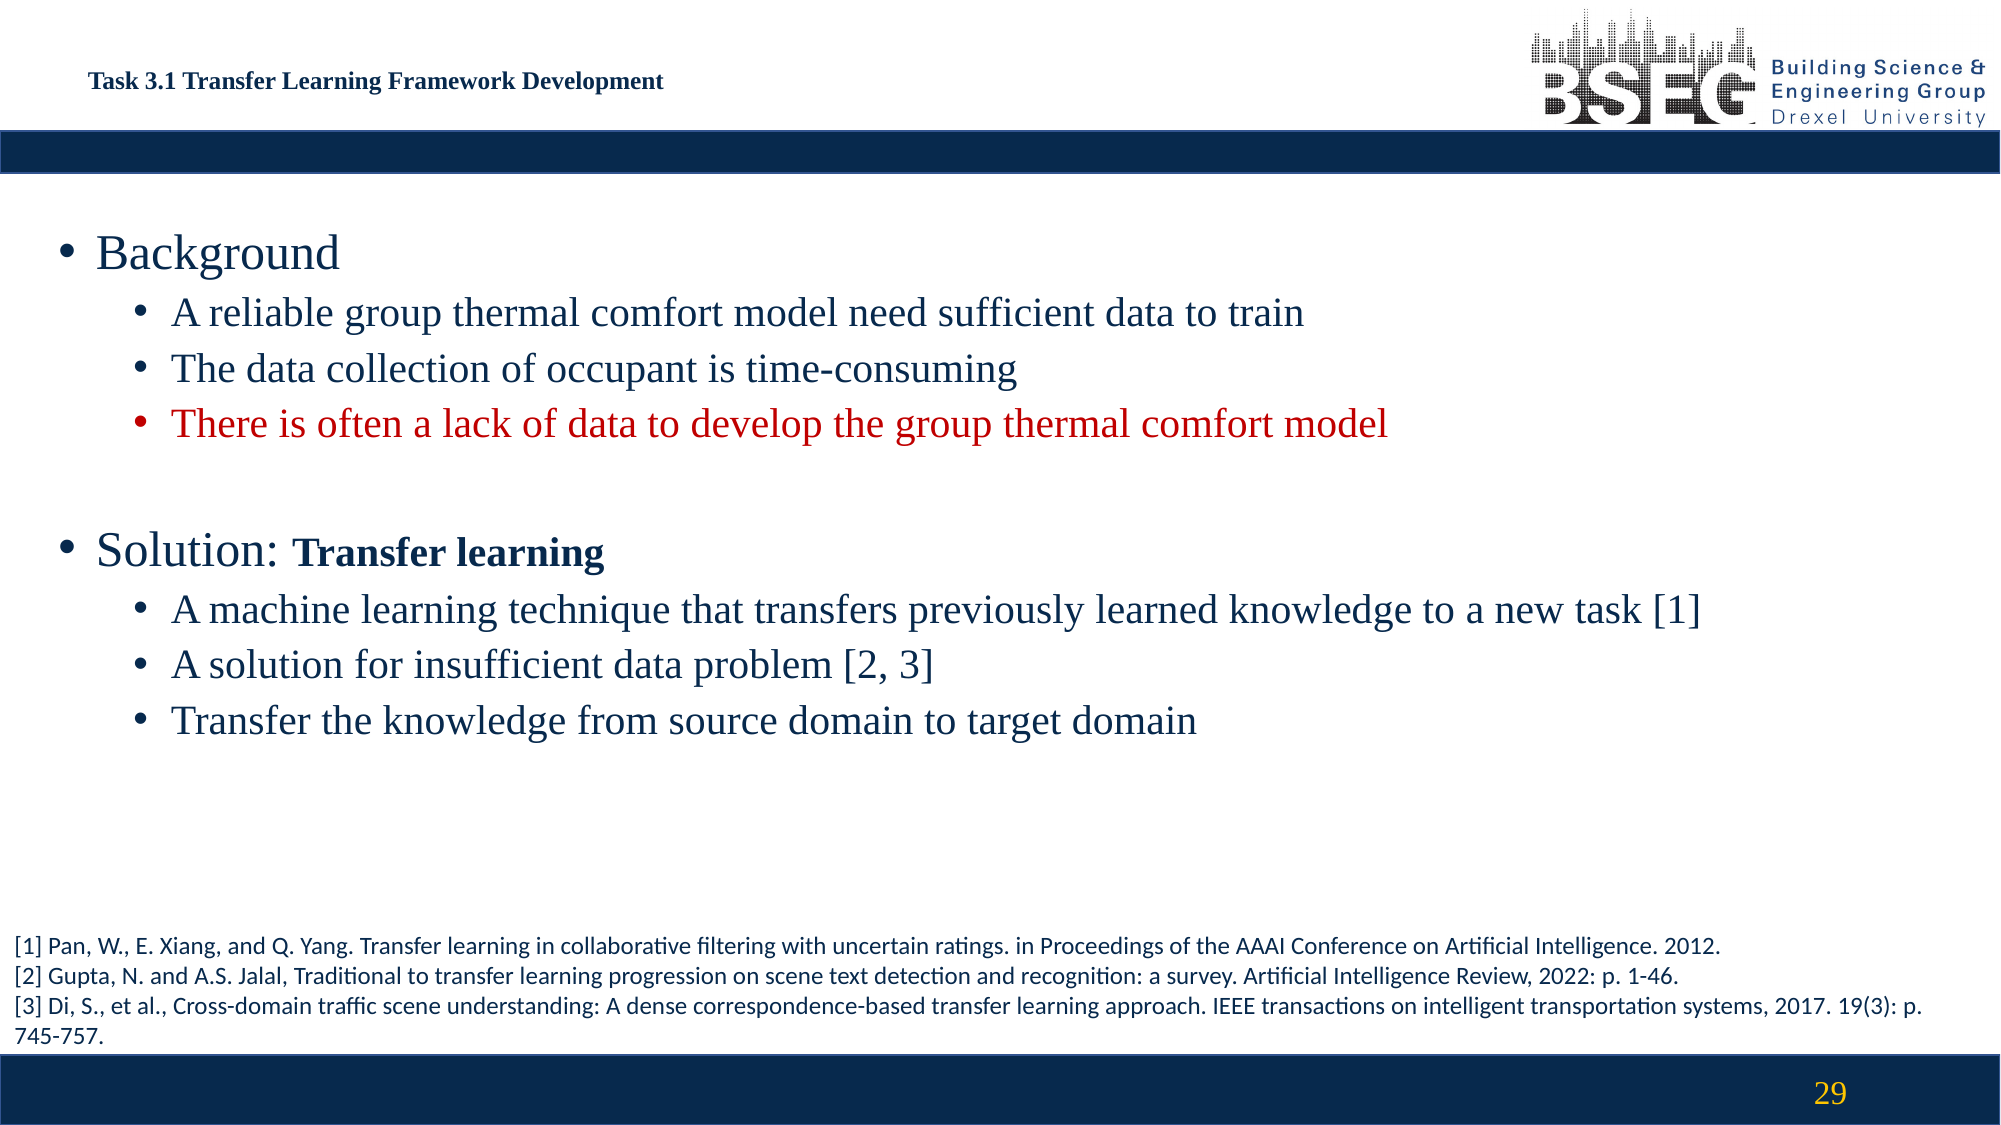

# Task 3.1 Transfer Learning Framework Development
Background
A reliable group thermal comfort model need sufficient data to train
The data collection of occupant is time-consuming
There is often a lack of data to develop the group thermal comfort model

Solution: Transfer learning
A machine learning technique that transfers previously learned knowledge to a new task [1]
A solution for insufficient data problem [2, 3]
Transfer the knowledge from source domain to target domain

[1] Pan, W., E. Xiang, and Q. Yang. Transfer learning in collaborative filtering with uncertain ratings. in Proceedings of the AAAI Conference on Artificial Intelligence. 2012.
[2] Gupta, N. and A.S. Jalal, Traditional to transfer learning progression on scene text detection and recognition: a survey. Artificial Intelligence Review, 2022: p. 1-46.
[3] Di, S., et al., Cross-domain traffic scene understanding: A dense correspondence-based transfer learning approach. IEEE transactions on intelligent transportation systems, 2017. 19(3): p. 745-757.
29